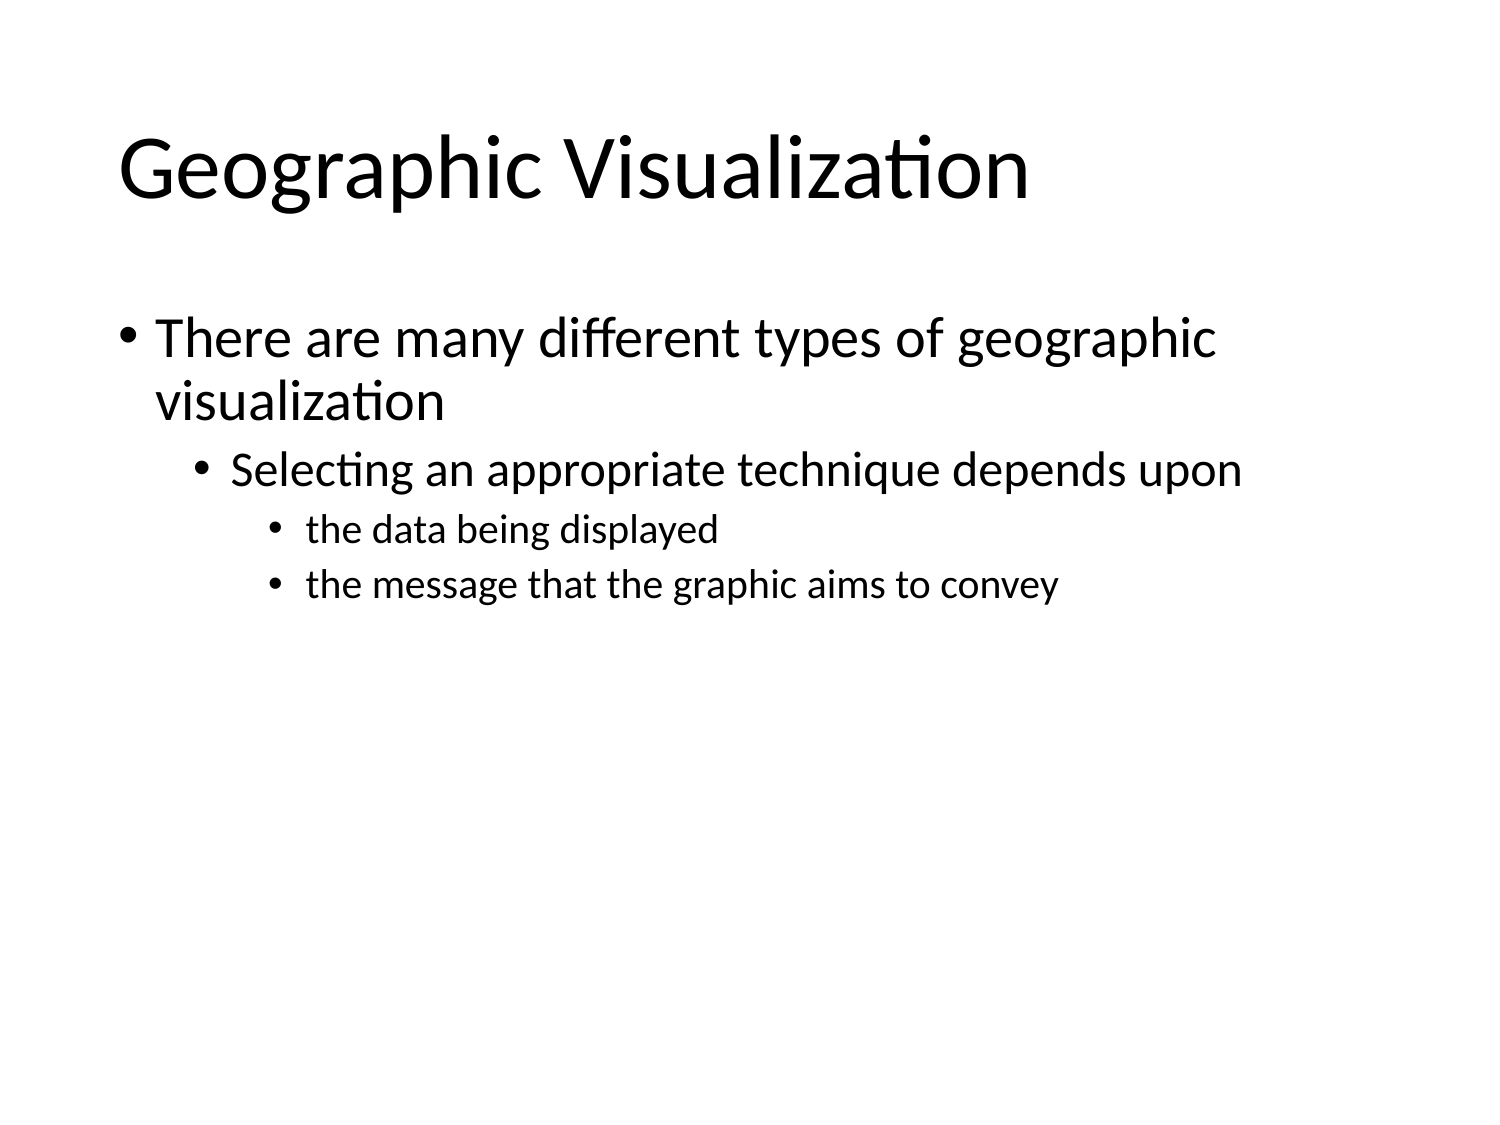

# Geographic Visualization
There are many different types of geographic visualization
Selecting an appropriate technique depends upon
the data being displayed
the message that the graphic aims to convey